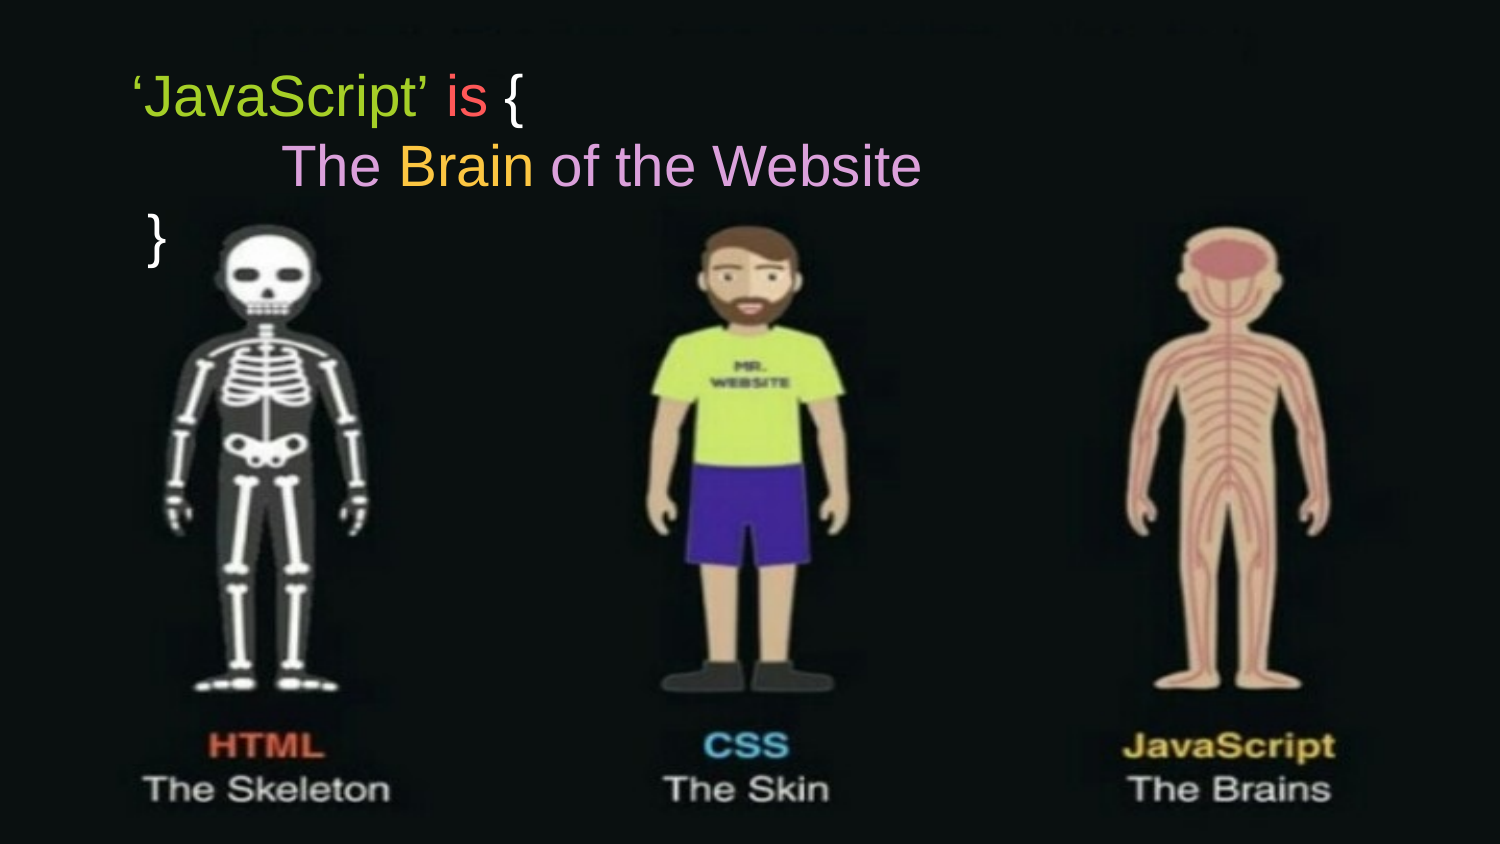

# ‘JavaScript’ is {
The Brain of the Website
 }